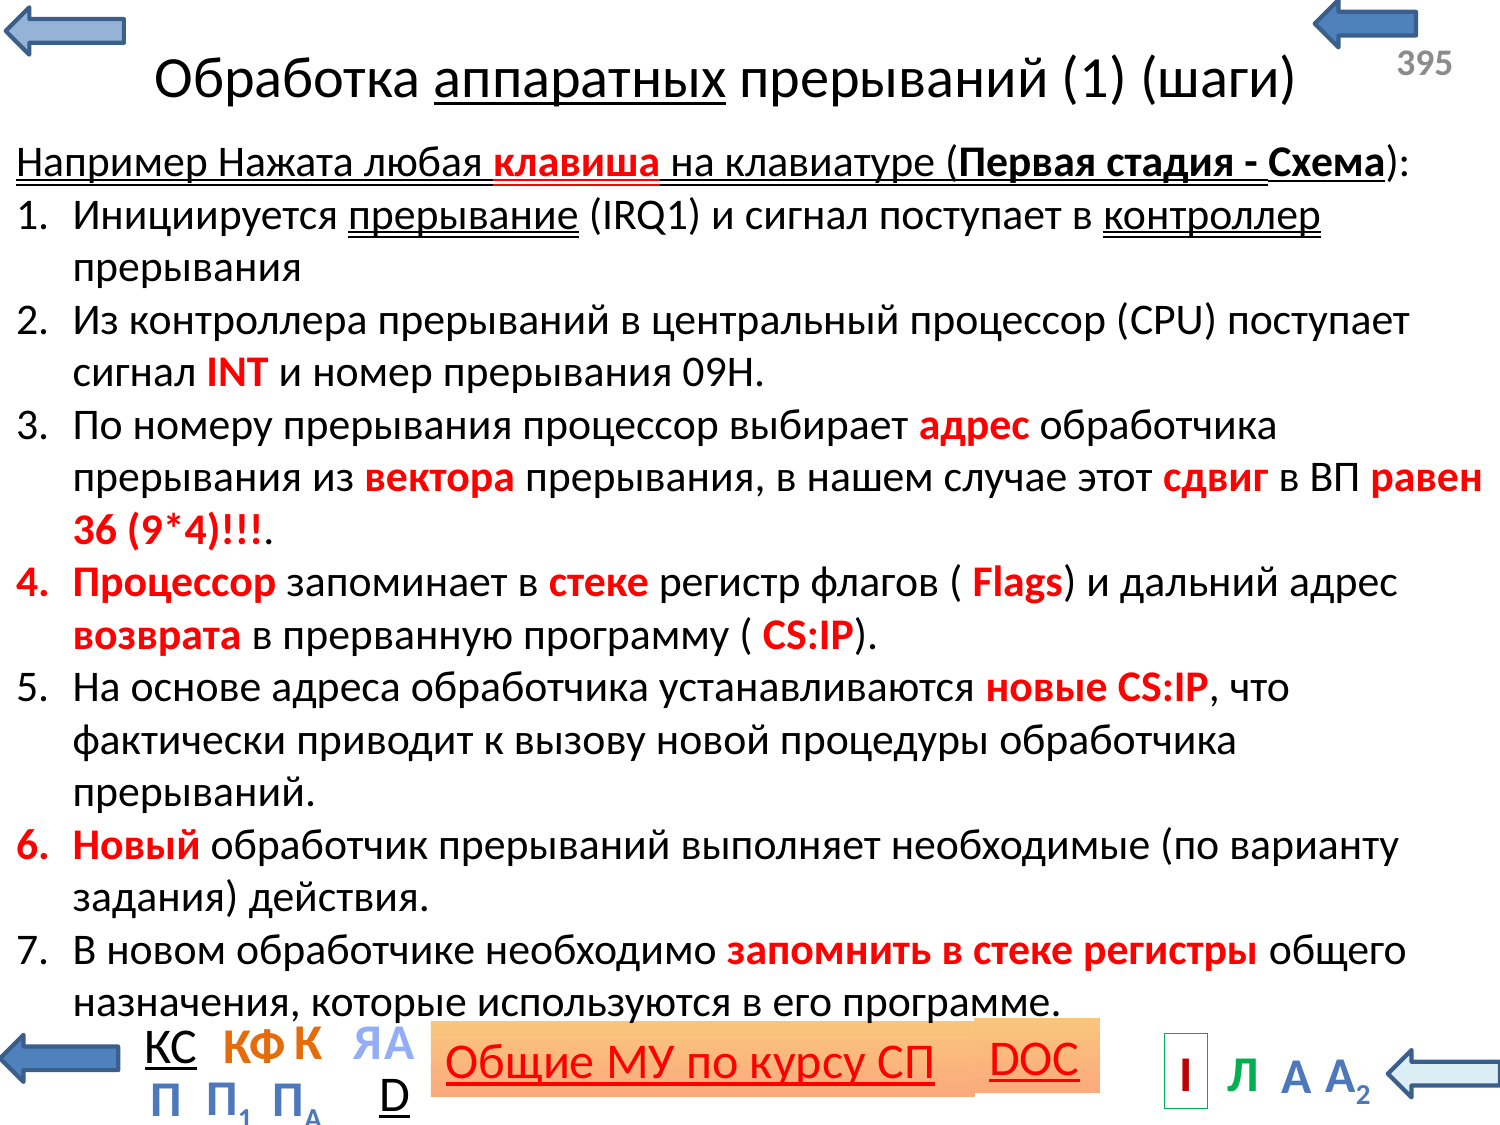

# Обработка аппаратных прерываний (1) (шаги)
Например Нажата любая клавиша на клавиатуре (Первая стадия - Схема):
Инициируется прерывание (IRQ1) и сигнал поступает в контроллер прерывания
Из контроллера прерываний в центральный процессор (CPU) поступает сигнал INT и номер прерывания 09Н.
По номеру прерывания процессор выбирает адрес обработчика прерывания из вектора прерывания, в нашем случае этот сдвиг в ВП равен 36 (9*4)!!!.
Процессор запоминает в стеке регистр флагов ( Flags) и дальний адрес возврата в прерванную программу ( CS:IP).
На основе адреса обработчика устанавливаются новые CS:IP, что фактически приводит к вызову новой процедуры обработчика прерываний.
Новый обработчик прерываний выполняет необходимые (по варианту задания) действия.
В новом обработчике необходимо запомнить в стеке регистры общего назначения, которые используются в его программе.